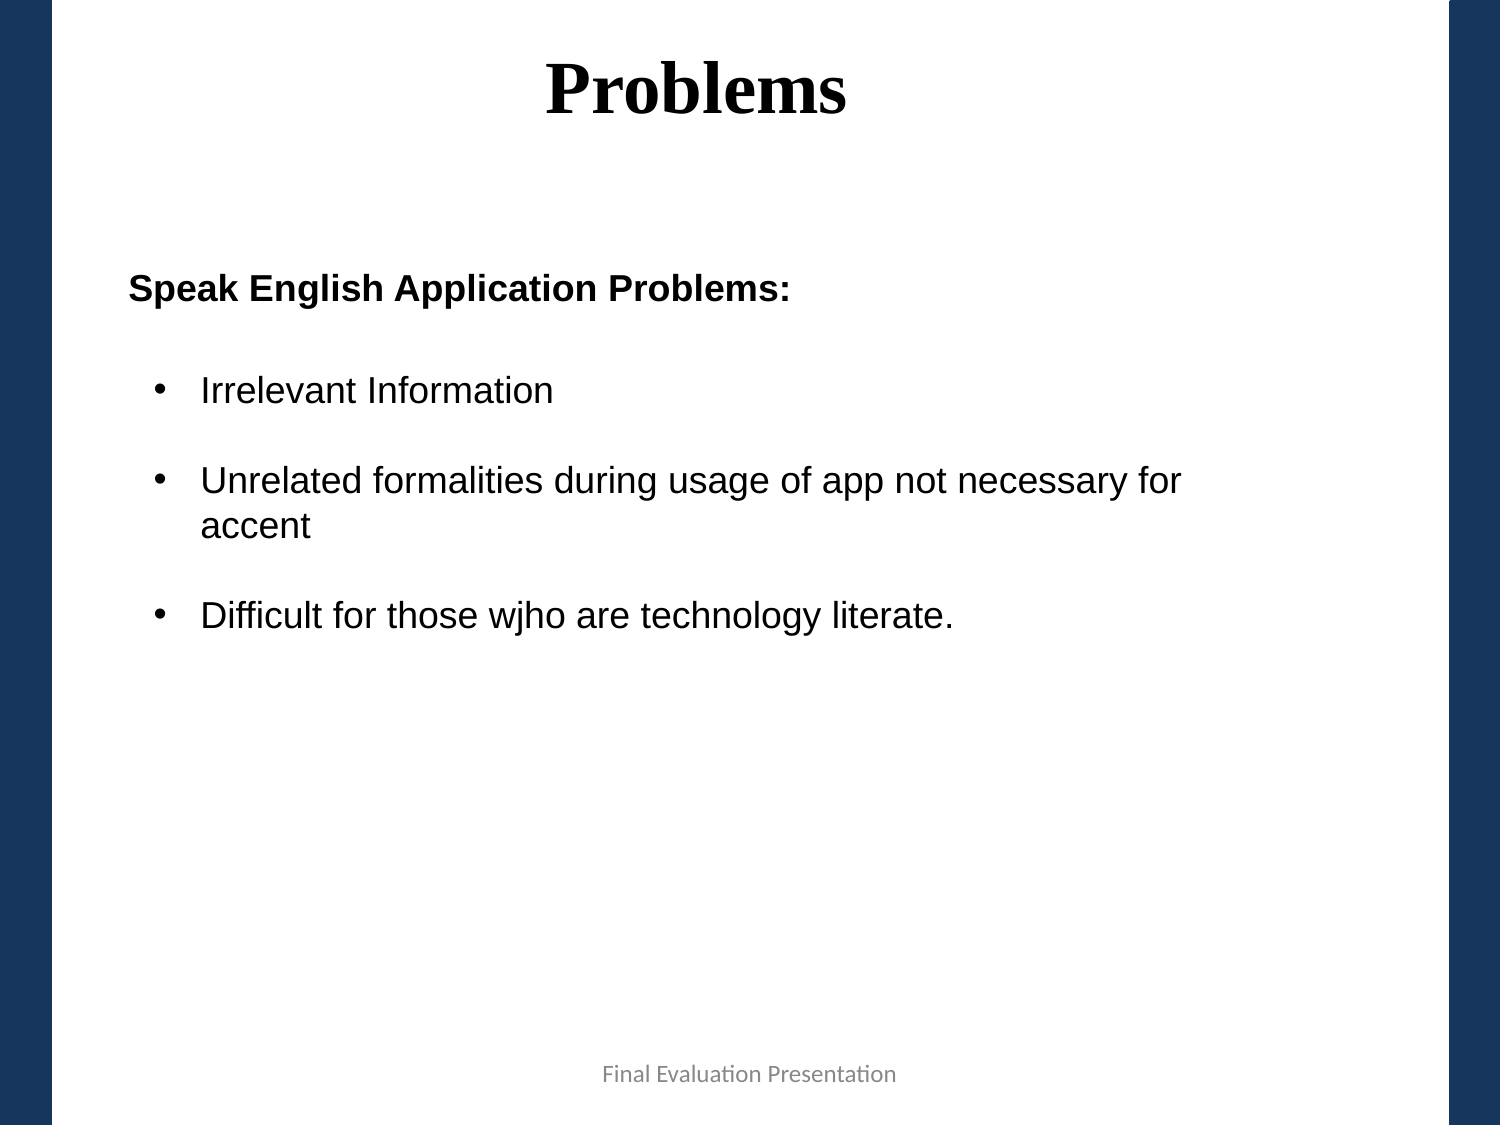

Problems

Speak English Application Problems:
Irrelevant Information

Unrelated formalities during usage of app not necessary for accent

Difficult for those wjho are technology literate.

Final Evaluation Presentation
13